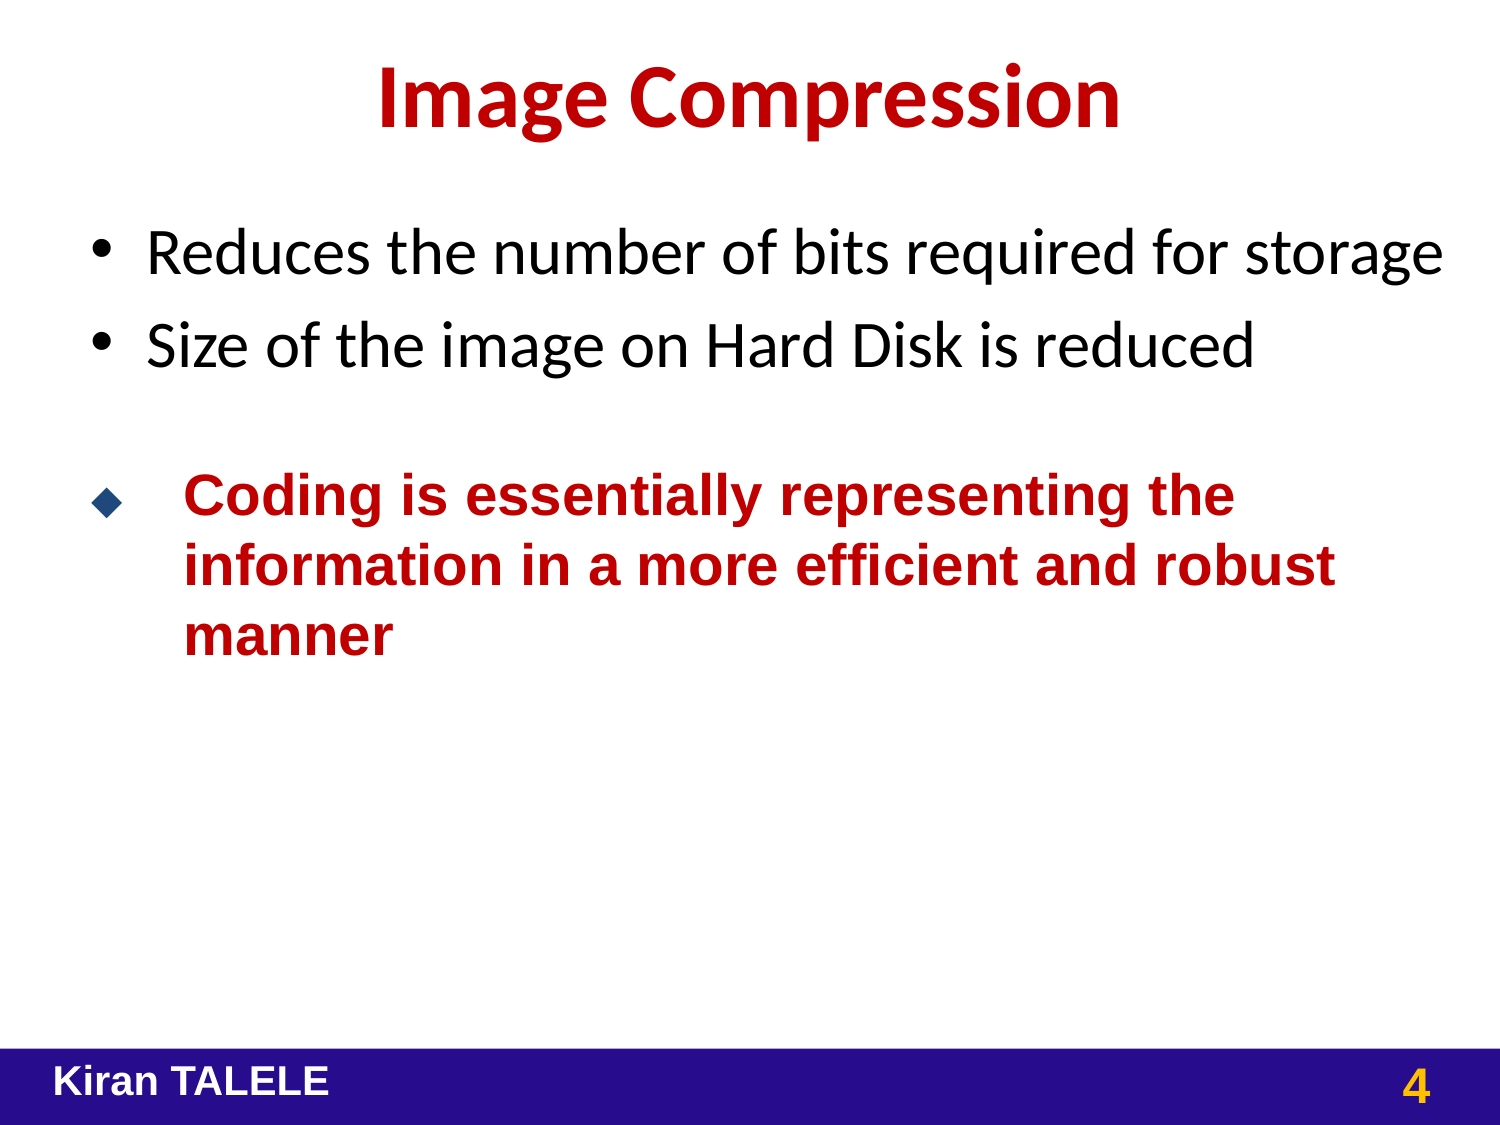

# Image Compression
Reduces the number of bits required for storage
Size of the image on Hard Disk is reduced

Coding is essentially representing the information in a more efficient and robust manner

Kiran TALELE

4